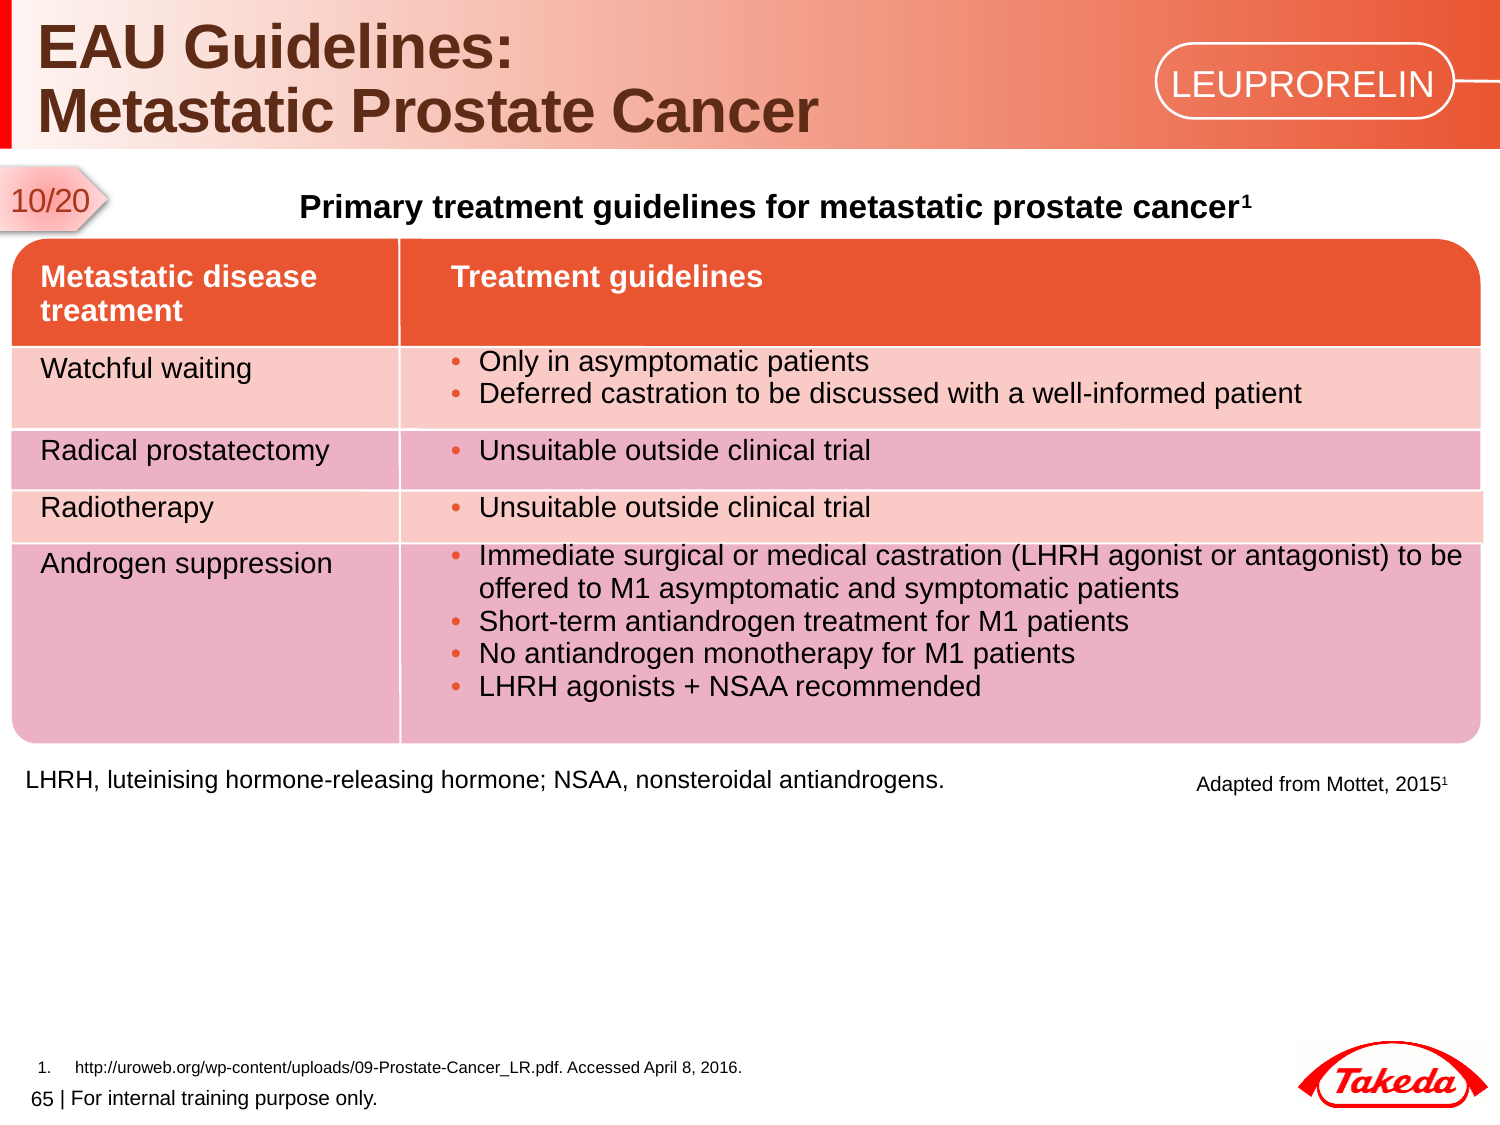

# EAU Guidelines: Metastatic Prostate Cancer

10/20
Primary treatment guidelines for metastatic prostate cancer1

| Metastatic disease treatment | Treatment guidelines |
| --- | --- |
| Watchful waiting | Only in asymptomatic patients Deferred castration to be discussed with a well-informed patient |
| Radical prostatectomy | Unsuitable outside clinical trial |
| Radiotherapy | Unsuitable outside clinical trial |
| Androgen suppression | Immediate surgical or medical castration (LHRH agonist or antagonist) to be offered to M1 asymptomatic and symptomatic patients Short-term antiandrogen treatment for M1 patients No antiandrogen monotherapy for M1 patients LHRH agonists + NSAA recommended |
LHRH, luteinising hormone-releasing hormone; NSAA, nonsteroidal antiandrogens.
Adapted from Mottet, 20151
http://uroweb.org/wp-content/uploads/09-Prostate-Cancer_LR.pdf. Accessed April 8, 2016.